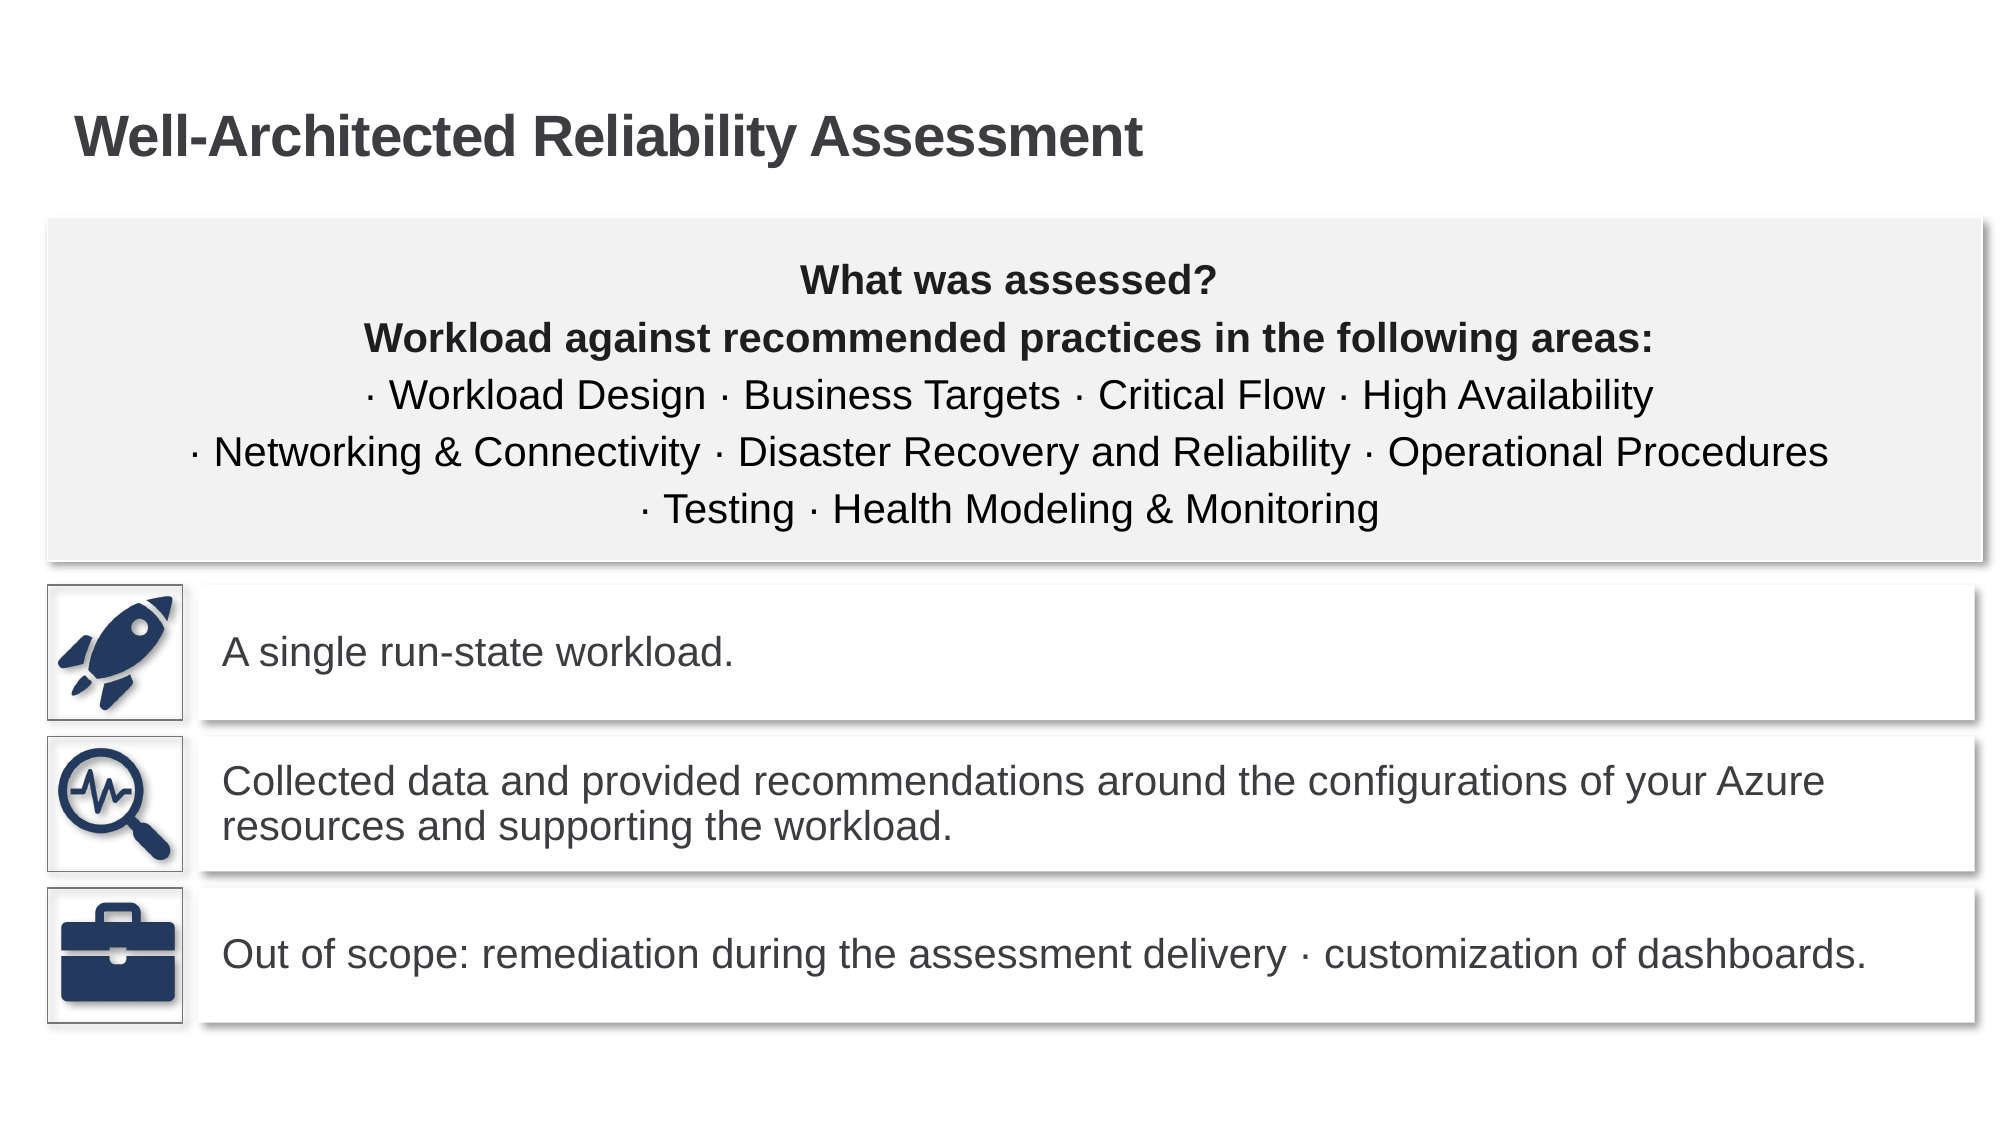

# Well-Architected Reliability Assessment
What was assessed?
Workload against recommended practices in the following areas:
· Workload Design · Business Targets · Critical Flow · High Availability
· Networking & Connectivity · Disaster Recovery and Reliability · Operational Procedures
· Testing · Health Modeling & Monitoring
A single run-state workload.
Collected data and provided recommendations around the configurations of your Azure resources and supporting the workload.
Out of scope: remediation during the assessment delivery · customization of dashboards.